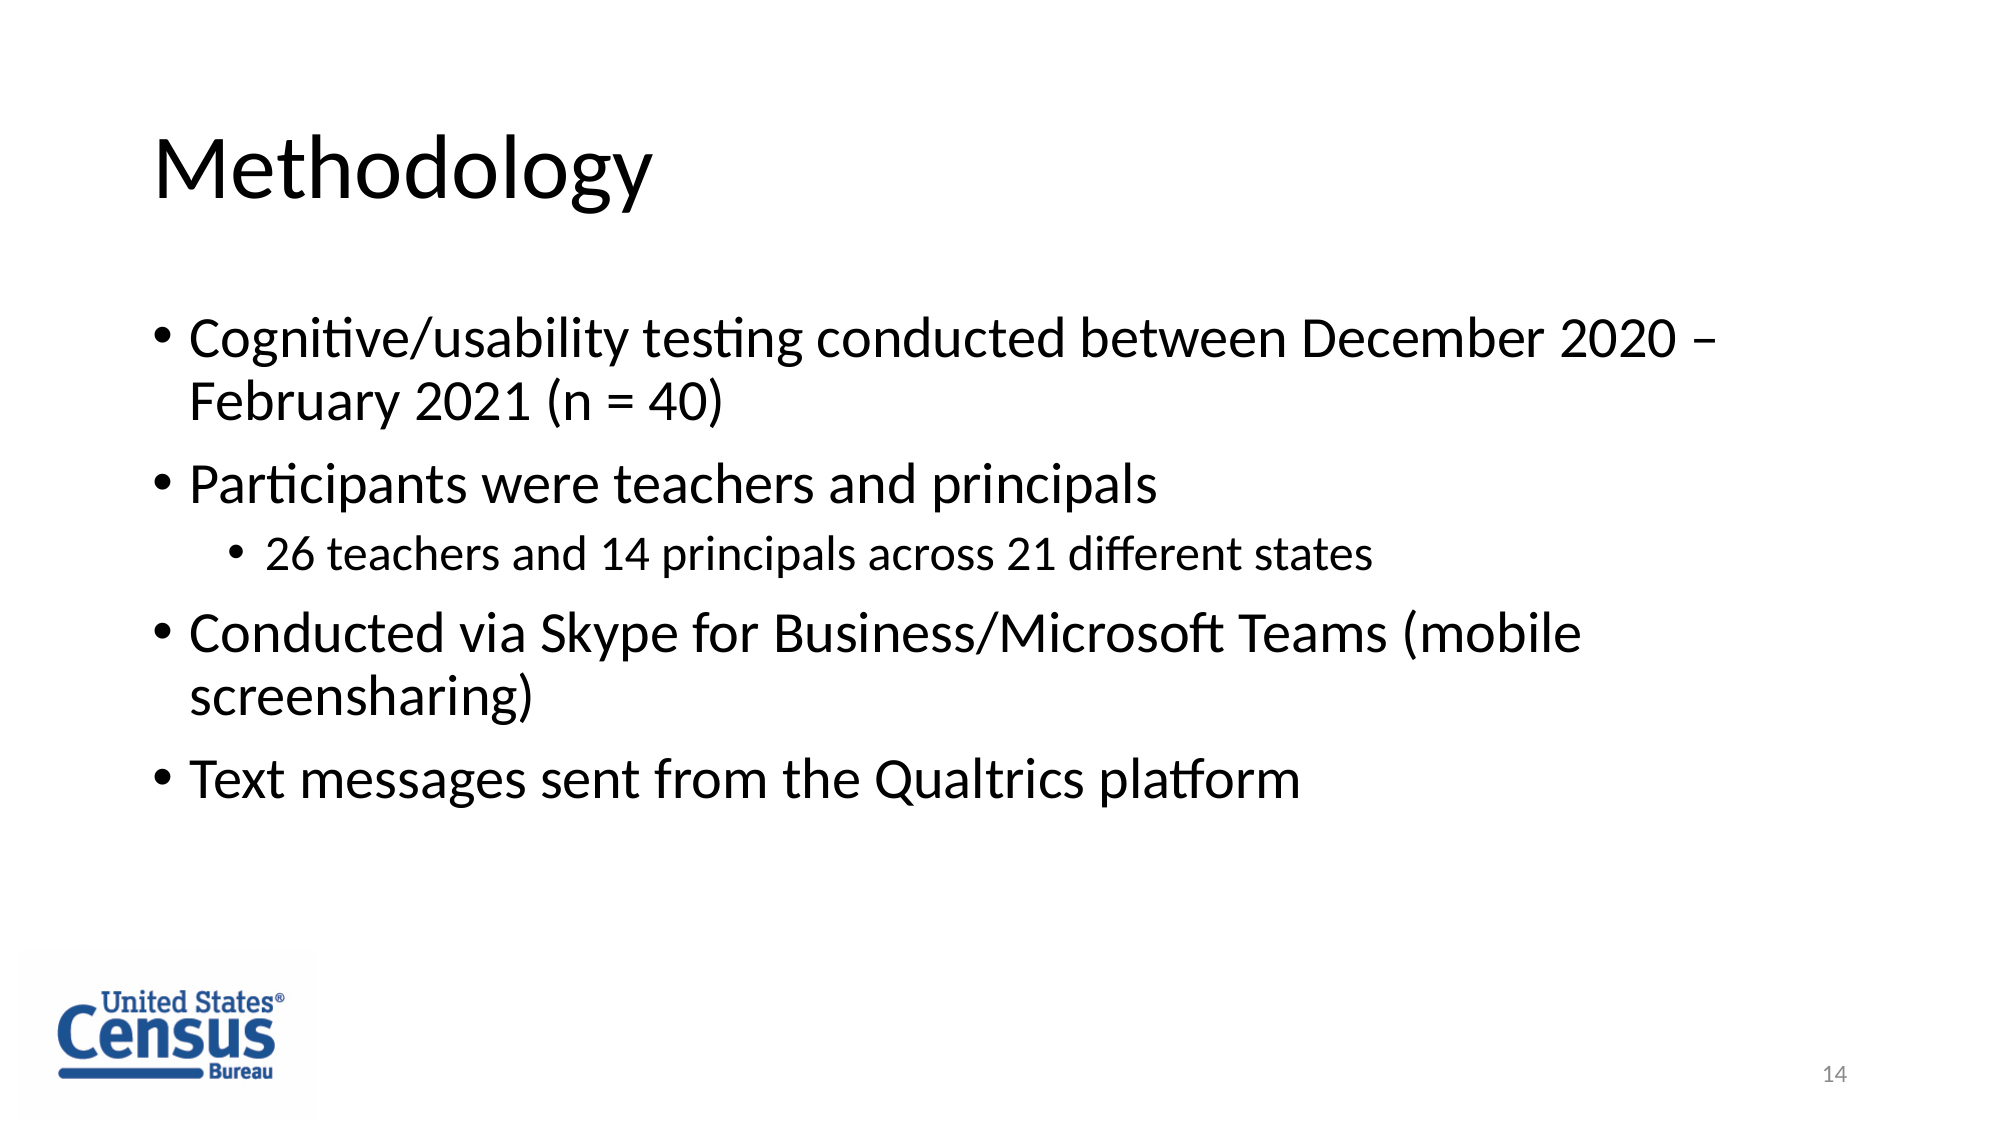

# Methodology
Cognitive/usability testing conducted between December 2020 – February 2021 (n = 40)
Participants were teachers and principals
26 teachers and 14 principals across 21 different states
Conducted via Skype for Business/Microsoft Teams (mobile screensharing)
Text messages sent from the Qualtrics platform

14